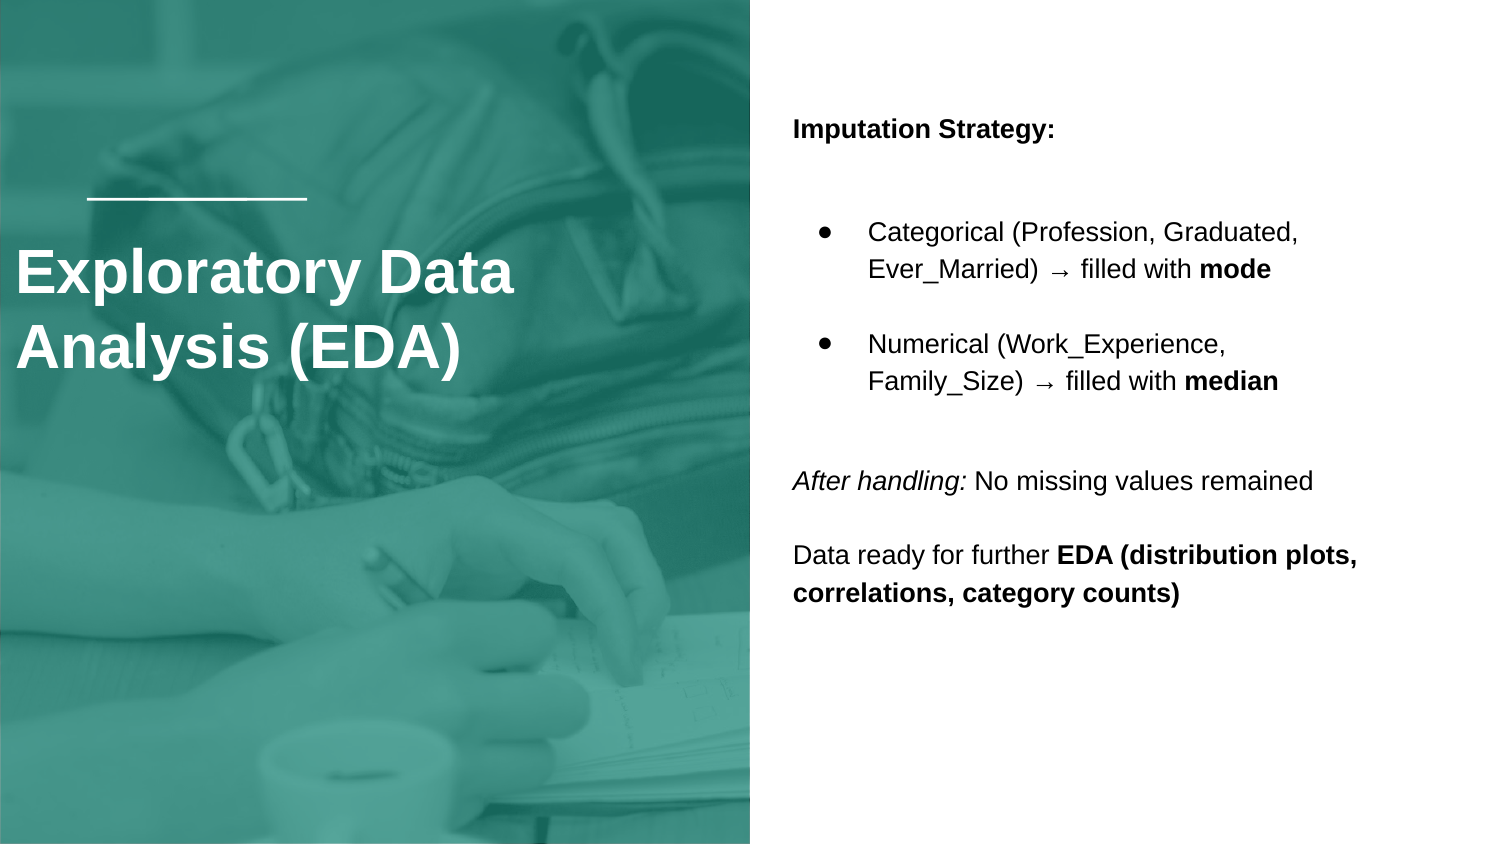

Imputation Strategy:
Categorical (Profession, Graduated, Ever_Married) → filled with mode
Numerical (Work_Experience, Family_Size) → filled with median
After handling: No missing values remained
Data ready for further EDA (distribution plots, correlations, category counts)

# Exploratory Data Analysis (EDA)